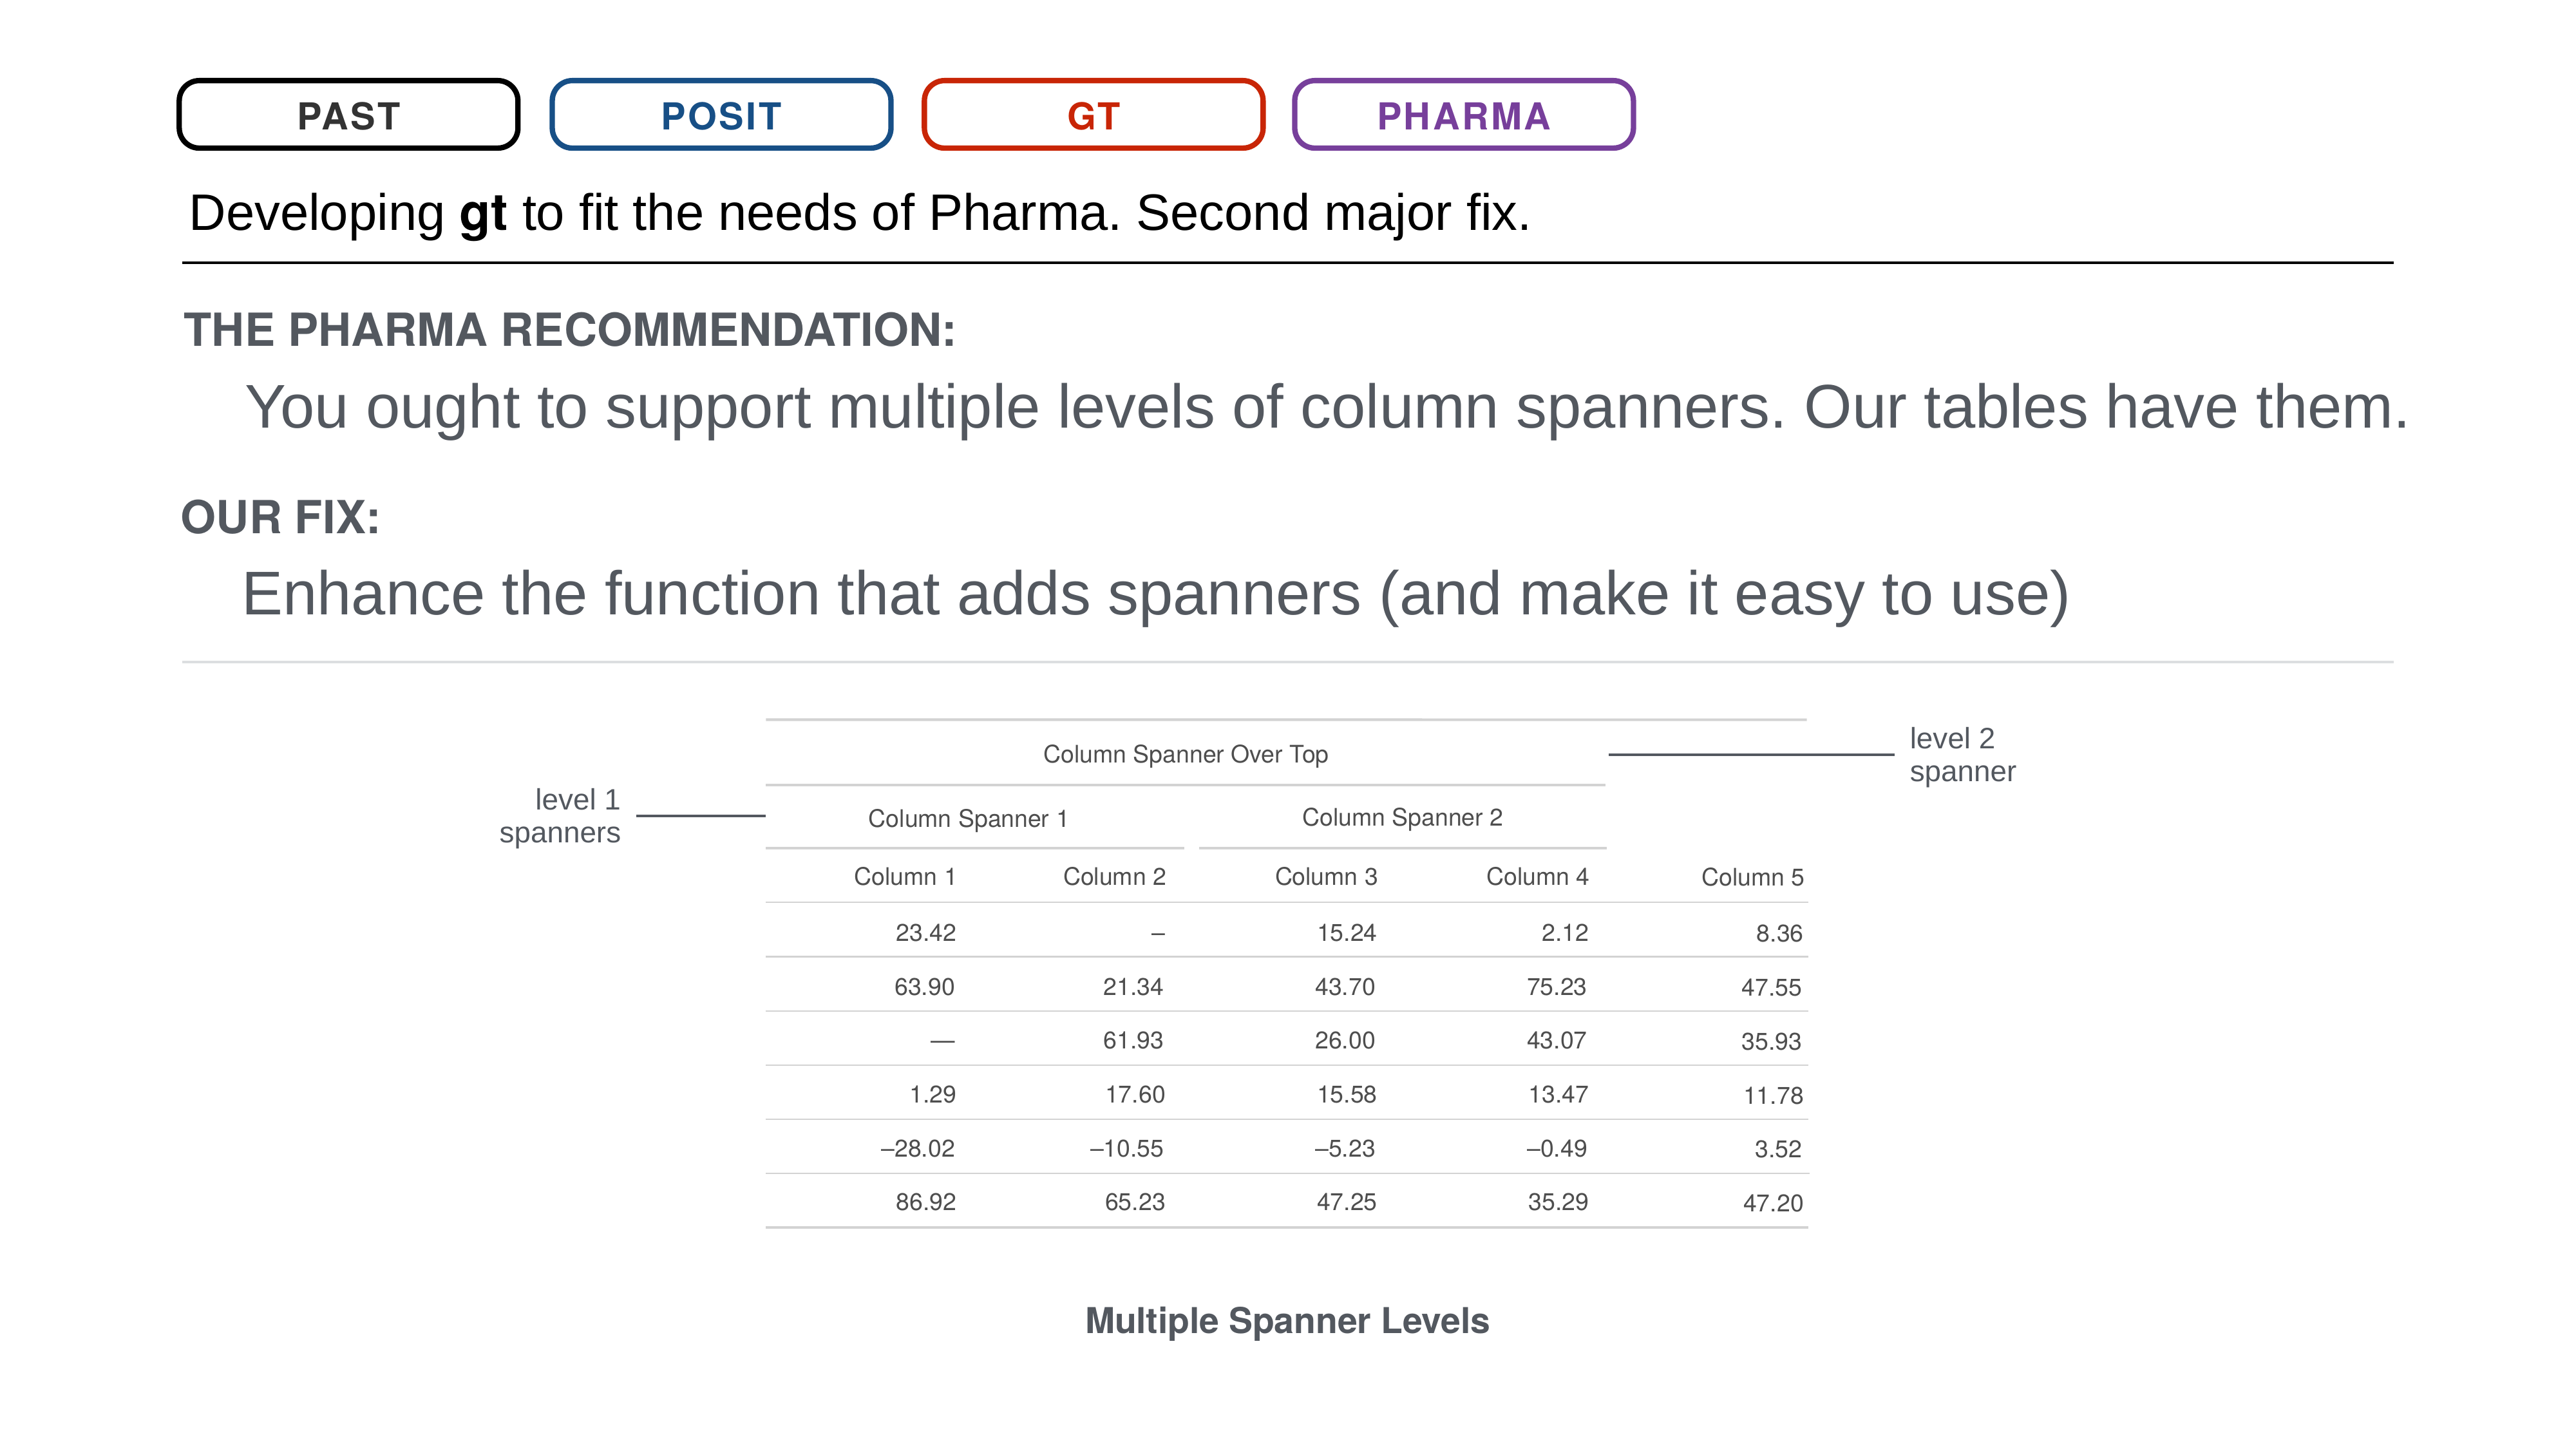

PAST

POSIT

GT

PHARMA
Developing gt to fit the needs of Pharma. Second major fix.

THE PHARMA RECOMMENDATION:
You ought to support multiple levels of column spanners. Our tables have them.
OUR FIX:
Enhance the function that adds spanners (and make it easy to use)

level 2 spanner

Column Spanner Over Top

Column Spanner 2
Column Spanner 1

Column 1
Column 2
–
21.34
61.93
17.60
–10.55
65.23
Column 3
15.24
43.70
26.00
15.58
–5.23
47.25
Column 4
2.12
75.23
43.07
13.47
–0.49
35.29
Column 5
8.36
47.55
35.93
11.78
3.52
47.20

23.42

63.90

—

1.29

–28.02

86.92

level 1 spanners

Multiple Spanner Levels